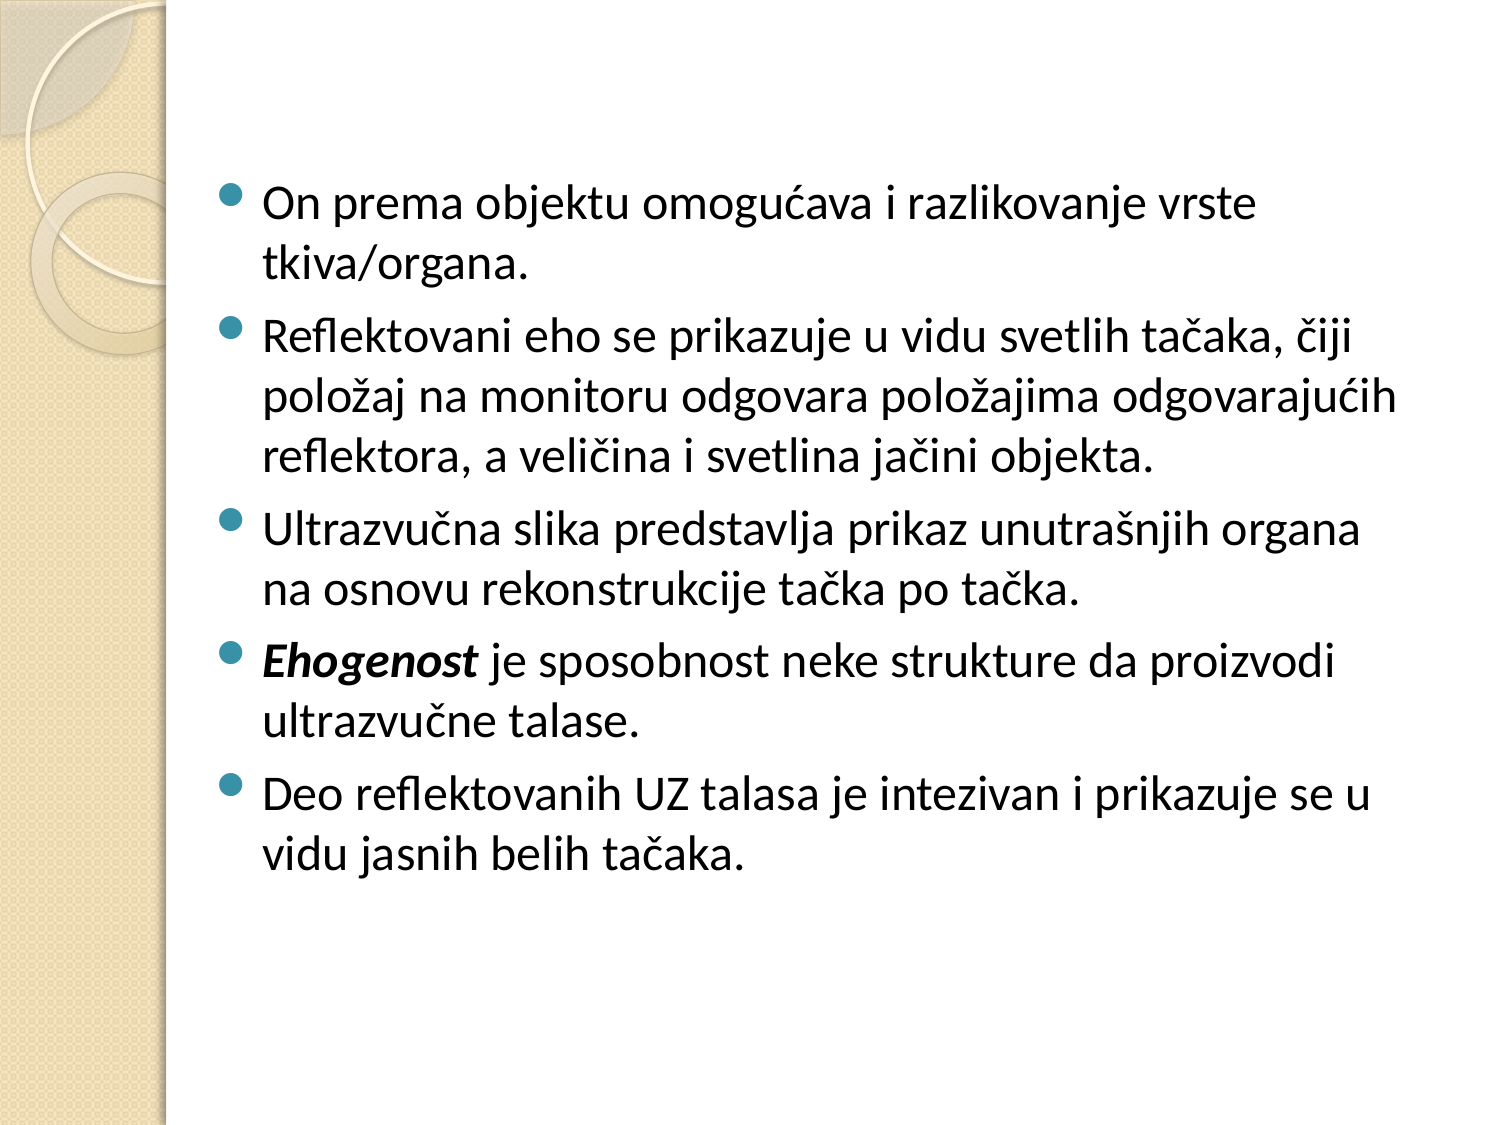

On prema objektu omogućava i razlikovanje vrste tkiva/organa.
Reflektovani eho se prikazuje u vidu svetlih tačaka, čiji položaj na monitoru odgovara položajima odgovarajućih reflektora, a veličina i svetlina jačini objekta.
Ultrazvučna slika predstavlja prikaz unutrašnjih organa na osnovu rekonstrukcije tačka po tačka.
Ehogenost je sposobnost neke strukture da proizvodi ultrazvučne talase.
Deo reflektovanih UZ talasa je intezivan i prikazuje se u vidu jasnih belih tačaka.